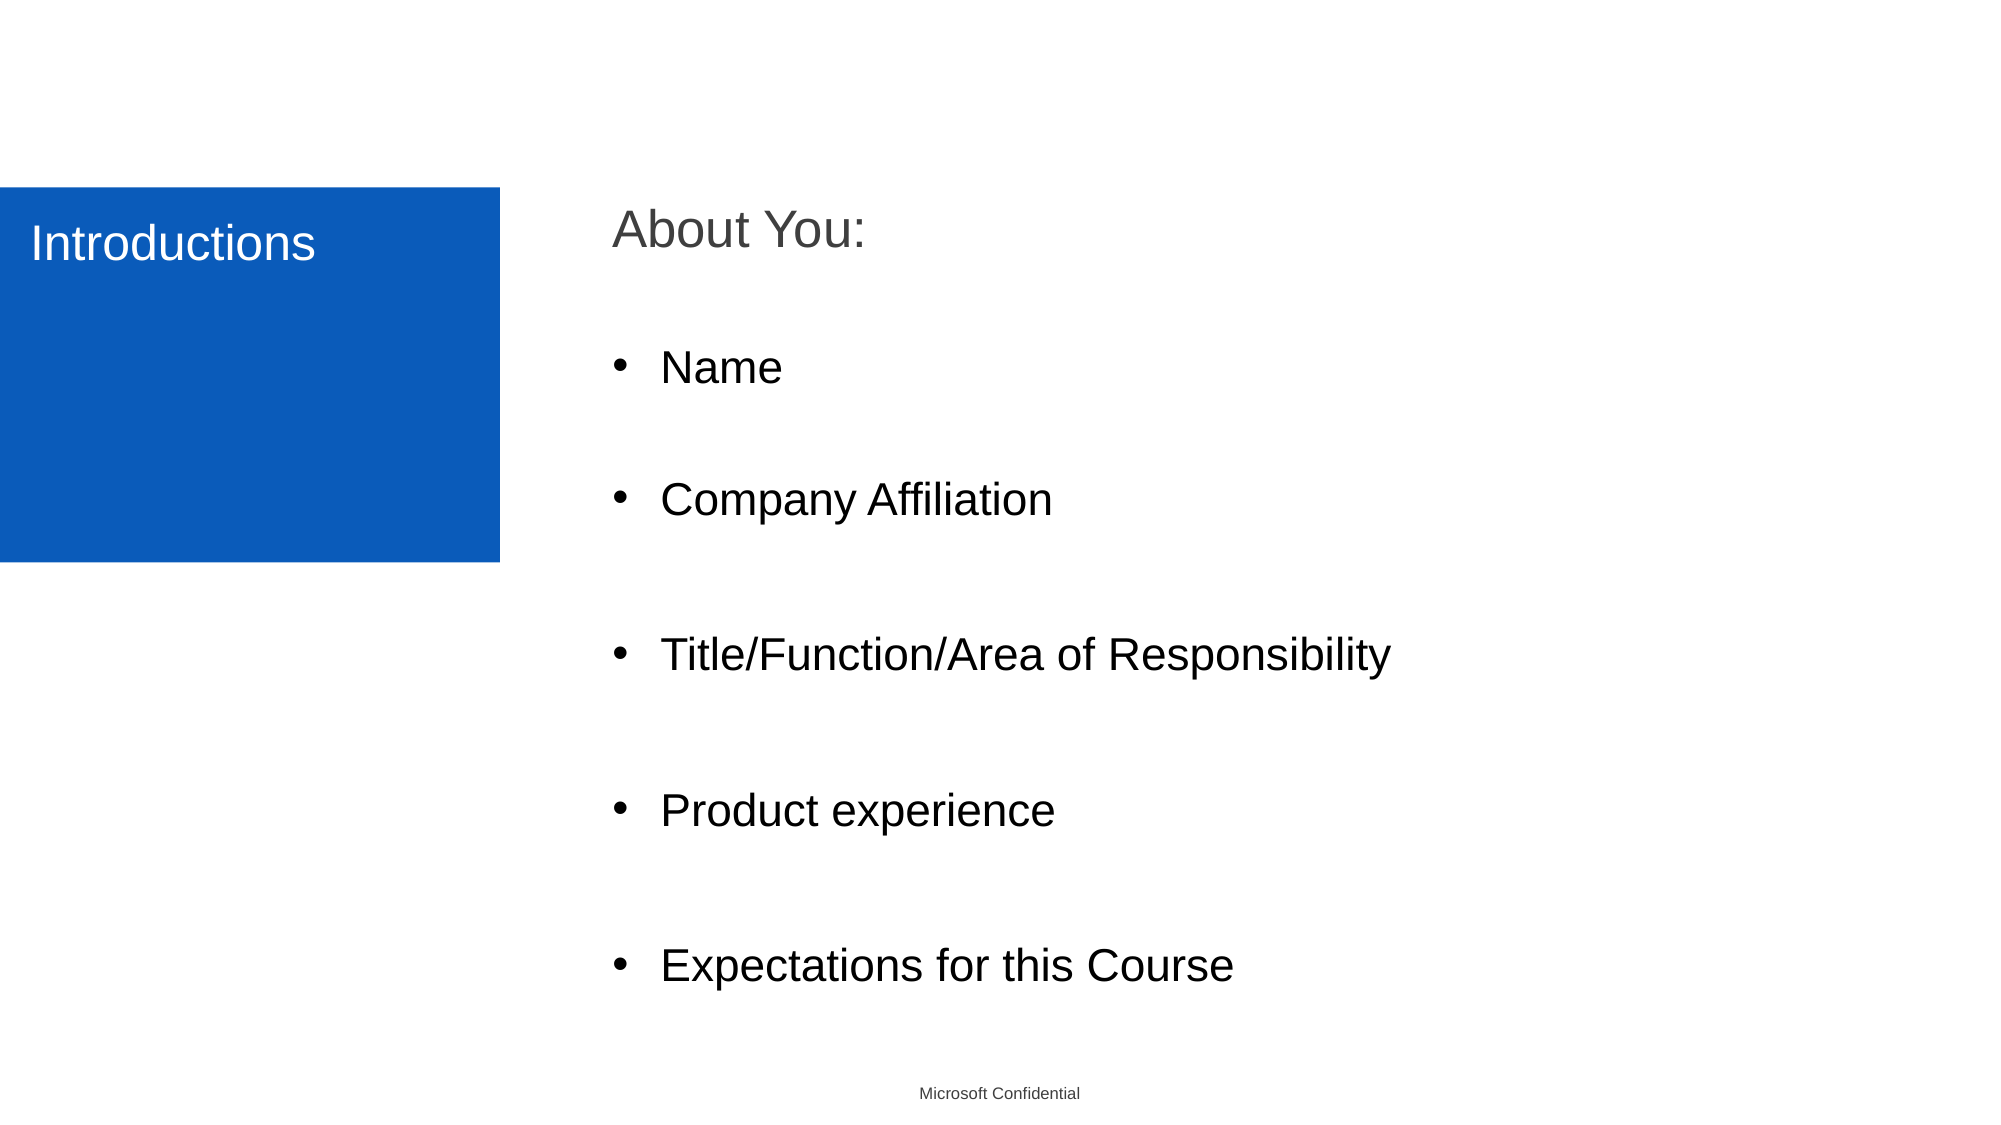

# Introductions
About You:

Name

Company Affiliation

Title/Function/Area of Responsibility

Product experience

Expectations for this Course

Microsoft Confidential
3